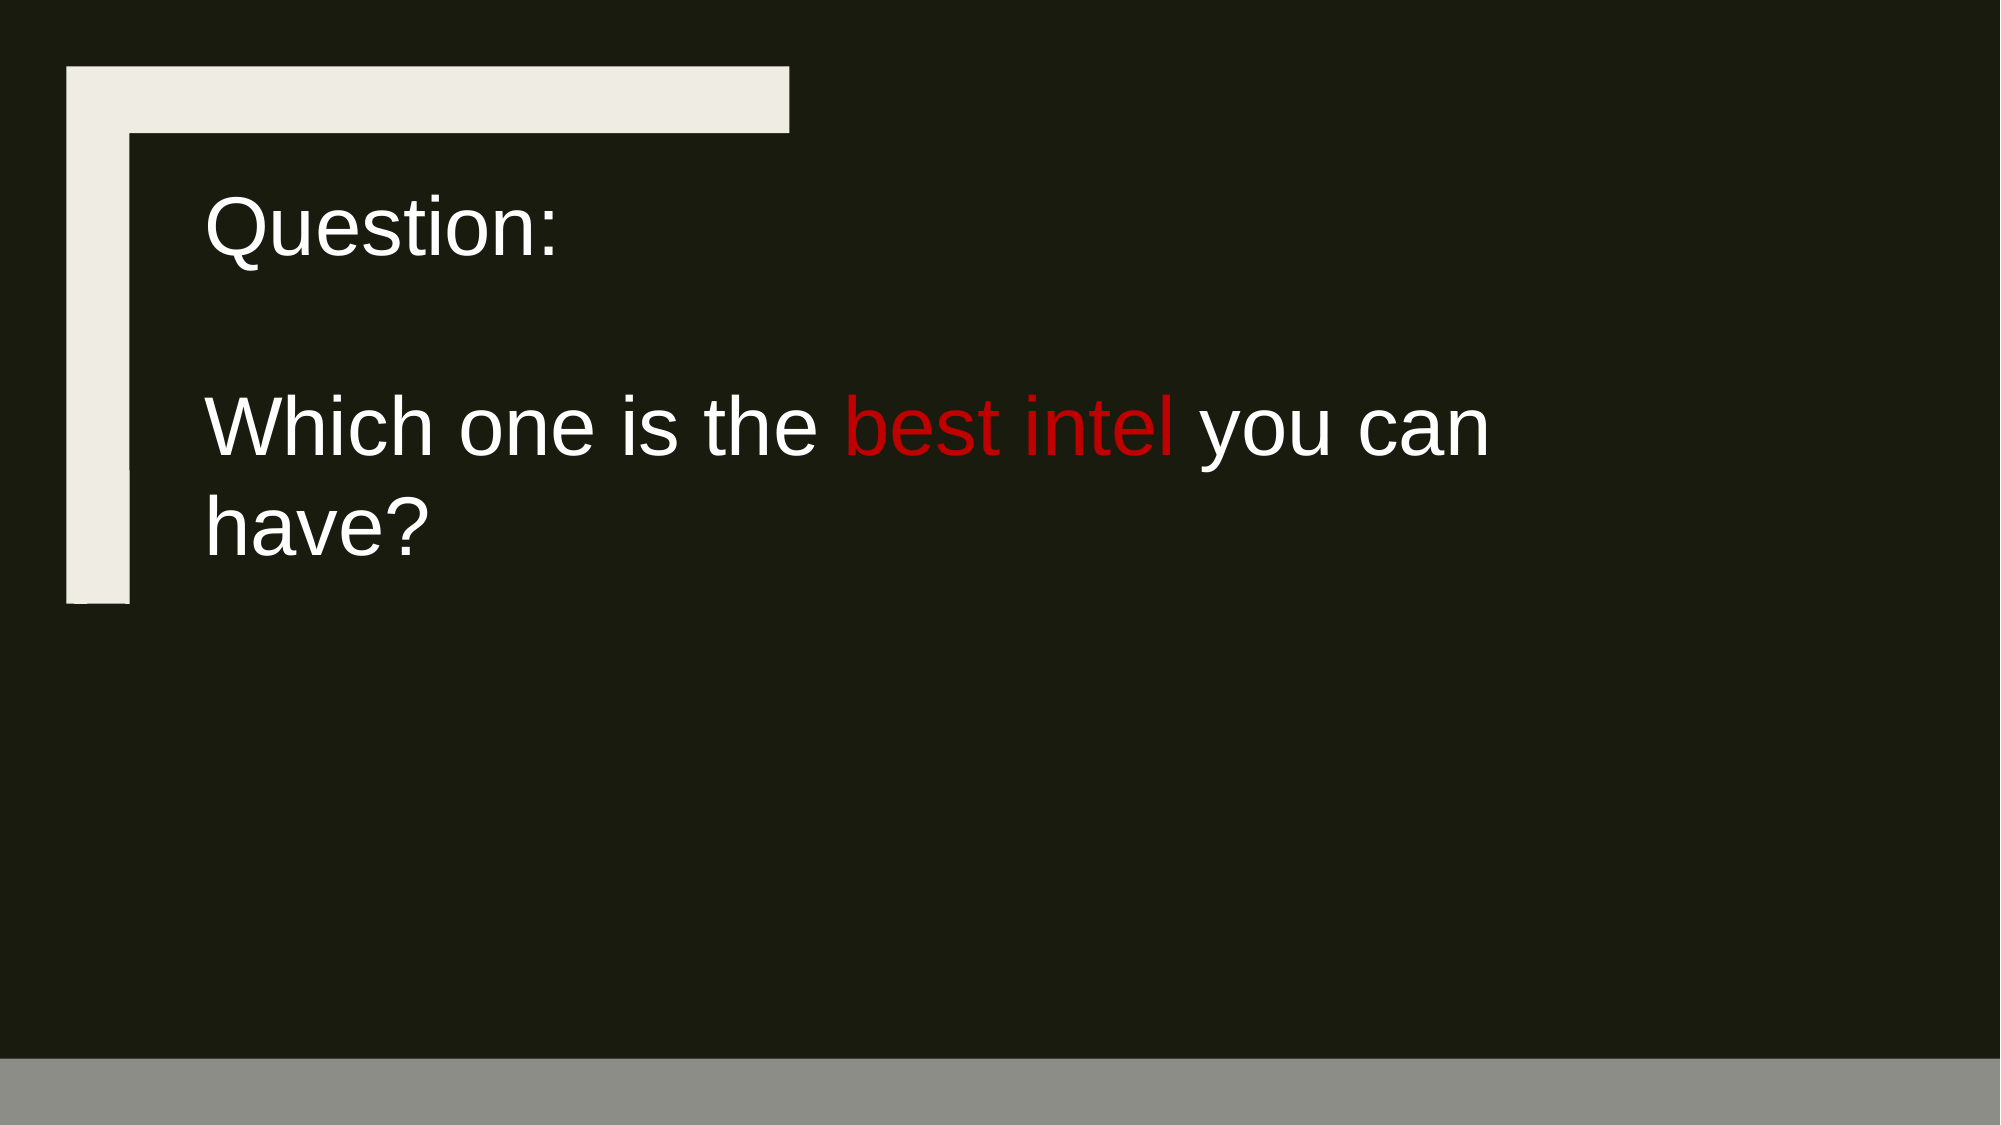

Question:

Which one is the best intel you can have?